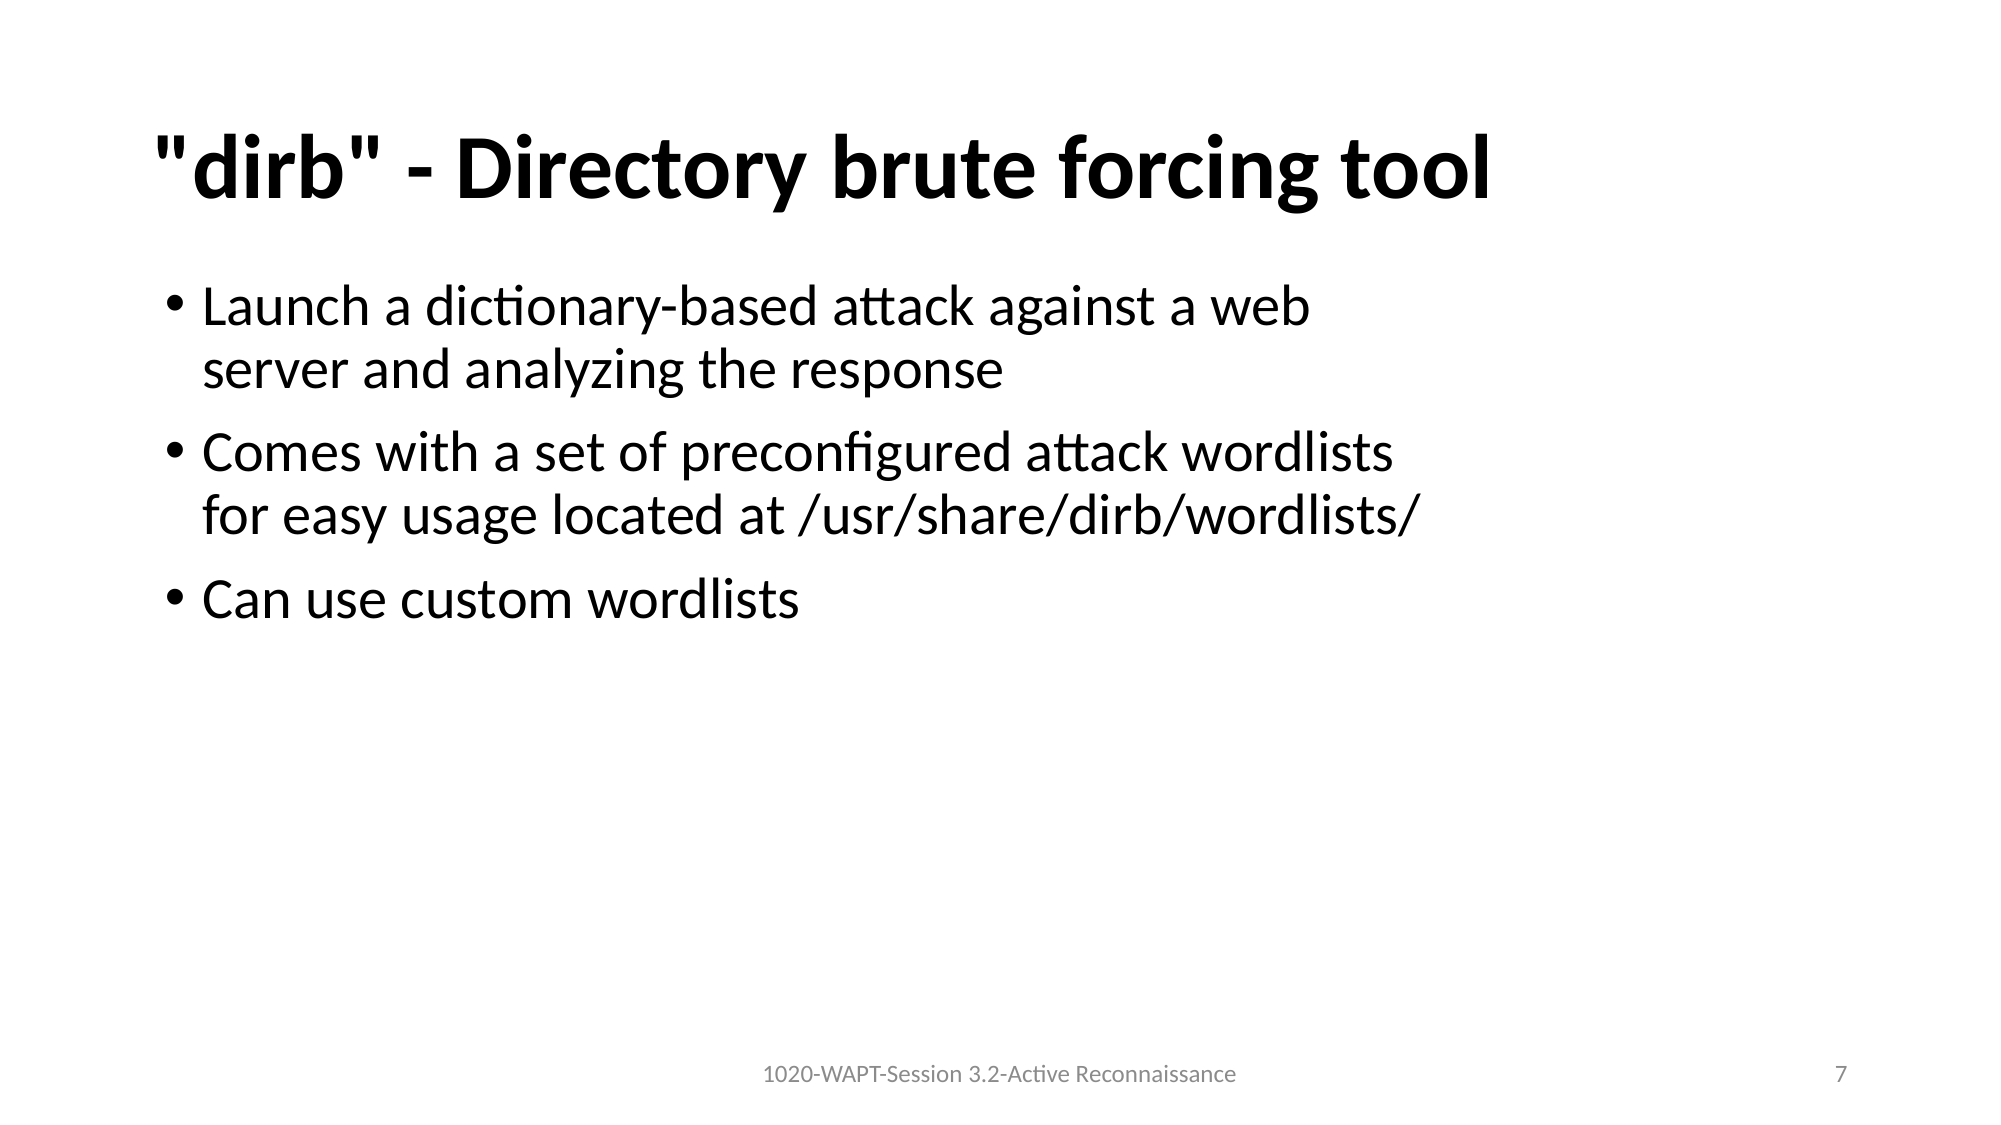

7
# "dirb" - Directory brute forcing tool
Launch a dictionary-based attack against a web server and analyzing the response
Comes with a set of preconfigured attack wordlists for easy usage located at /usr/share/dirb/wordlists/
Can use custom wordlists
1020-WAPT-Session 3.2-Active Reconnaissance